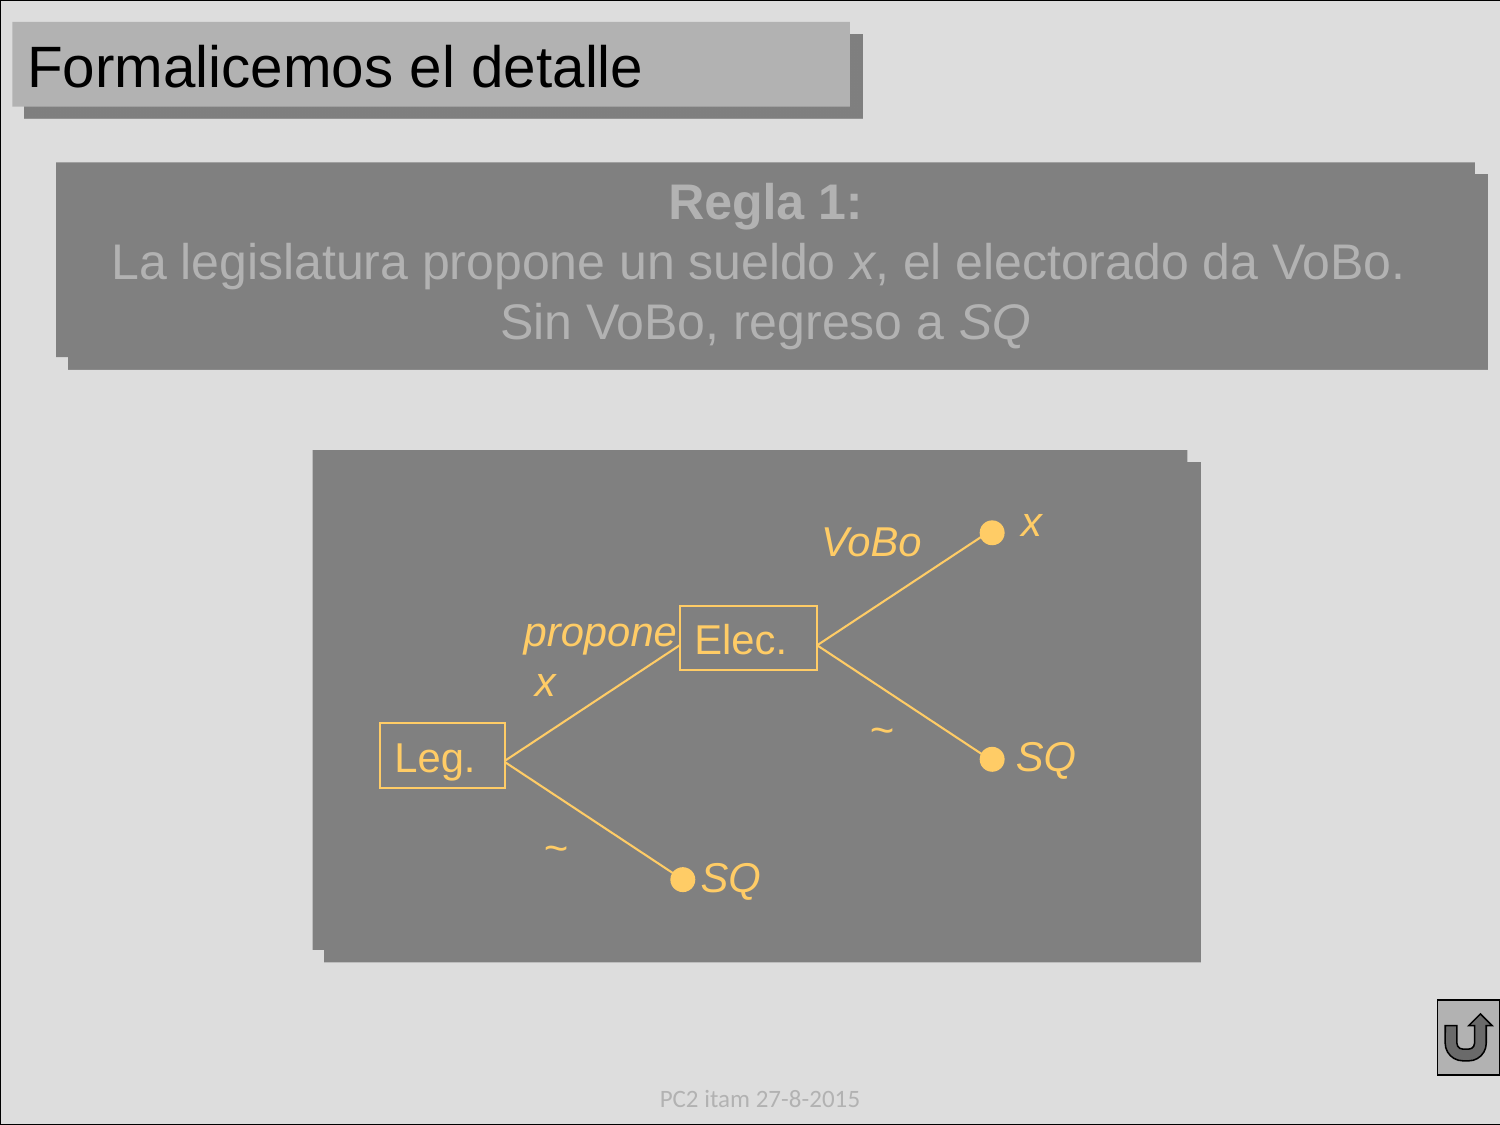

Formalicemos el detalle
Regla 1:
La legislatura propone un sueldo x, el electorado da VoBo.
Sin VoBo, regreso a SQ

x
VoBo

propone
 x
Elec.

~
SQ
Leg.

 ~
SQ